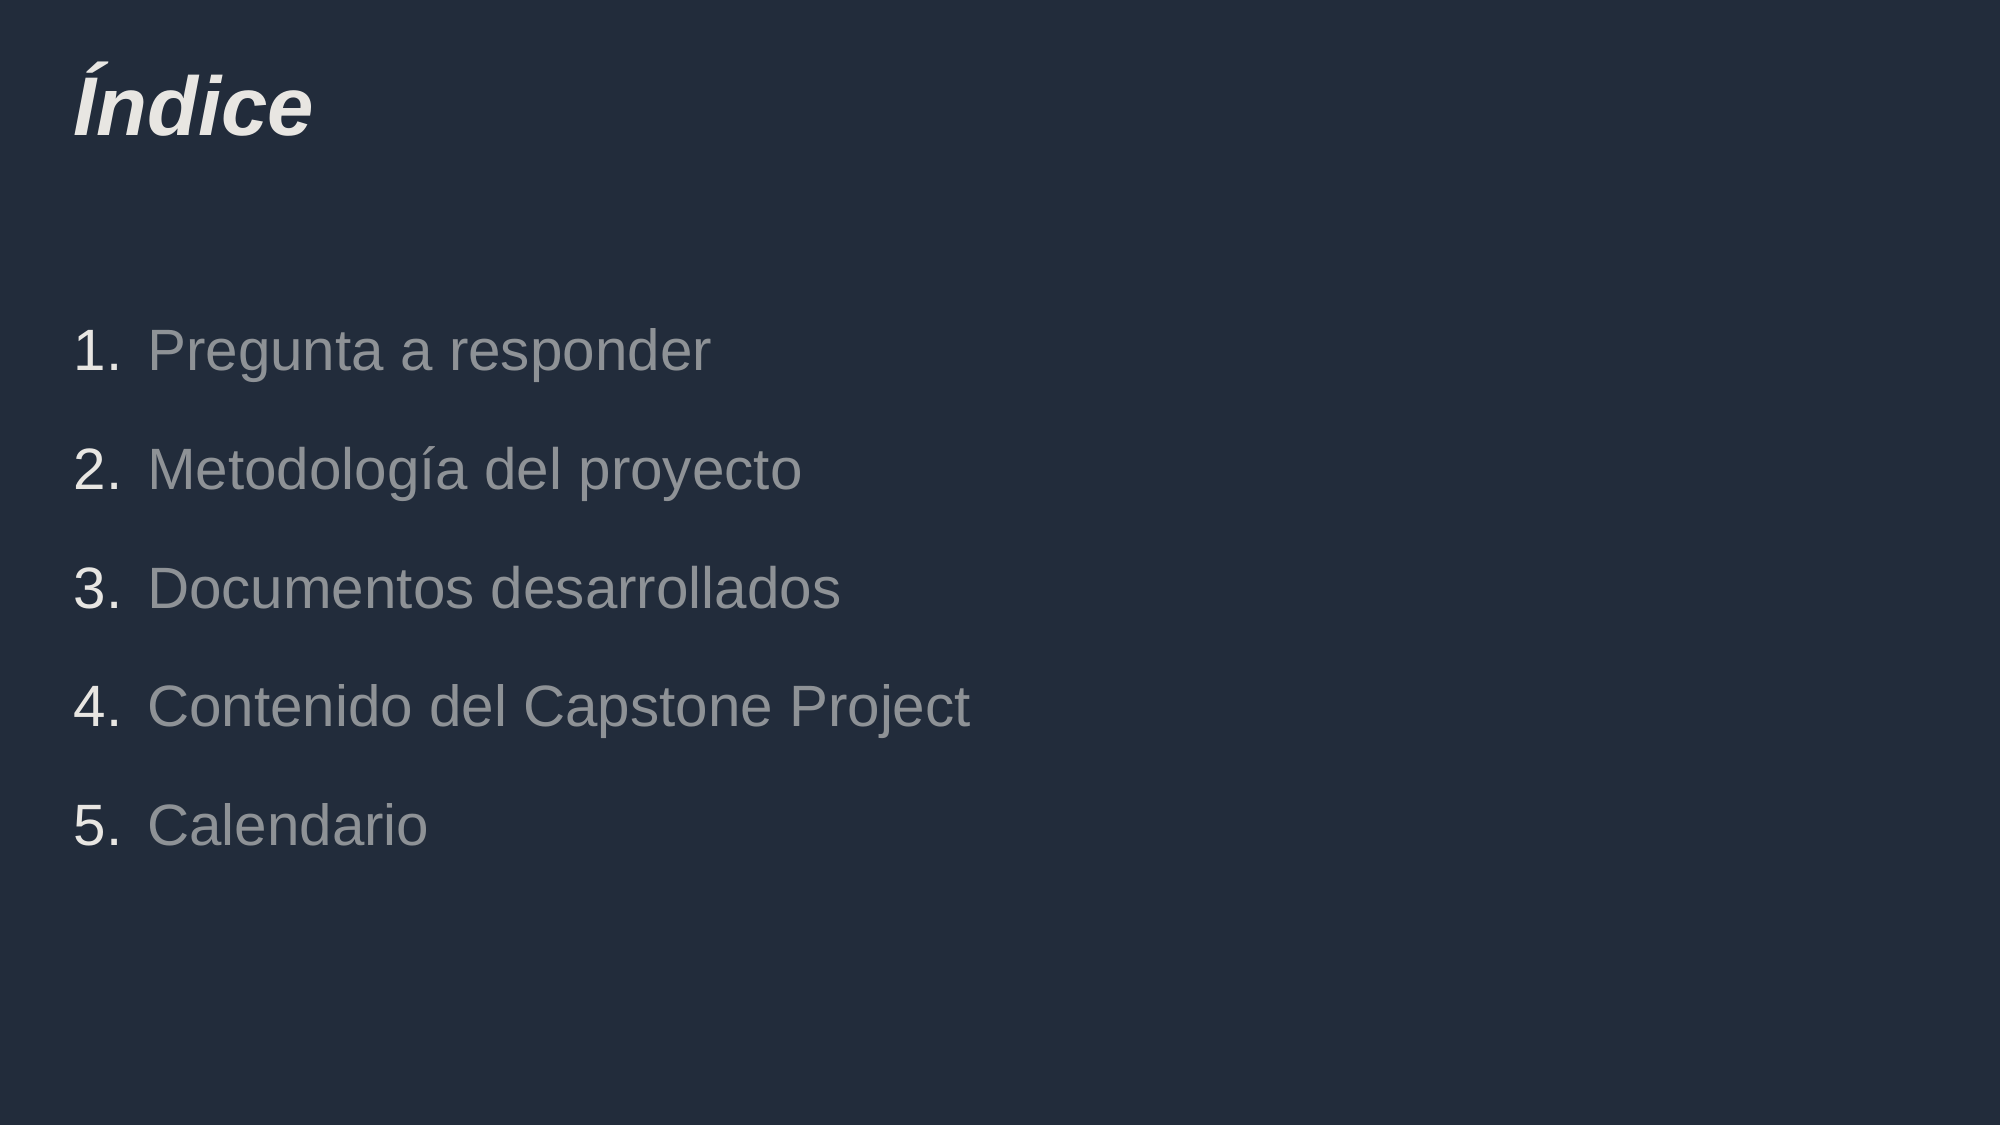

# Índice
Pregunta a responder
Metodología del proyecto
Documentos desarrollados
Contenido del Capstone Project
Calendario